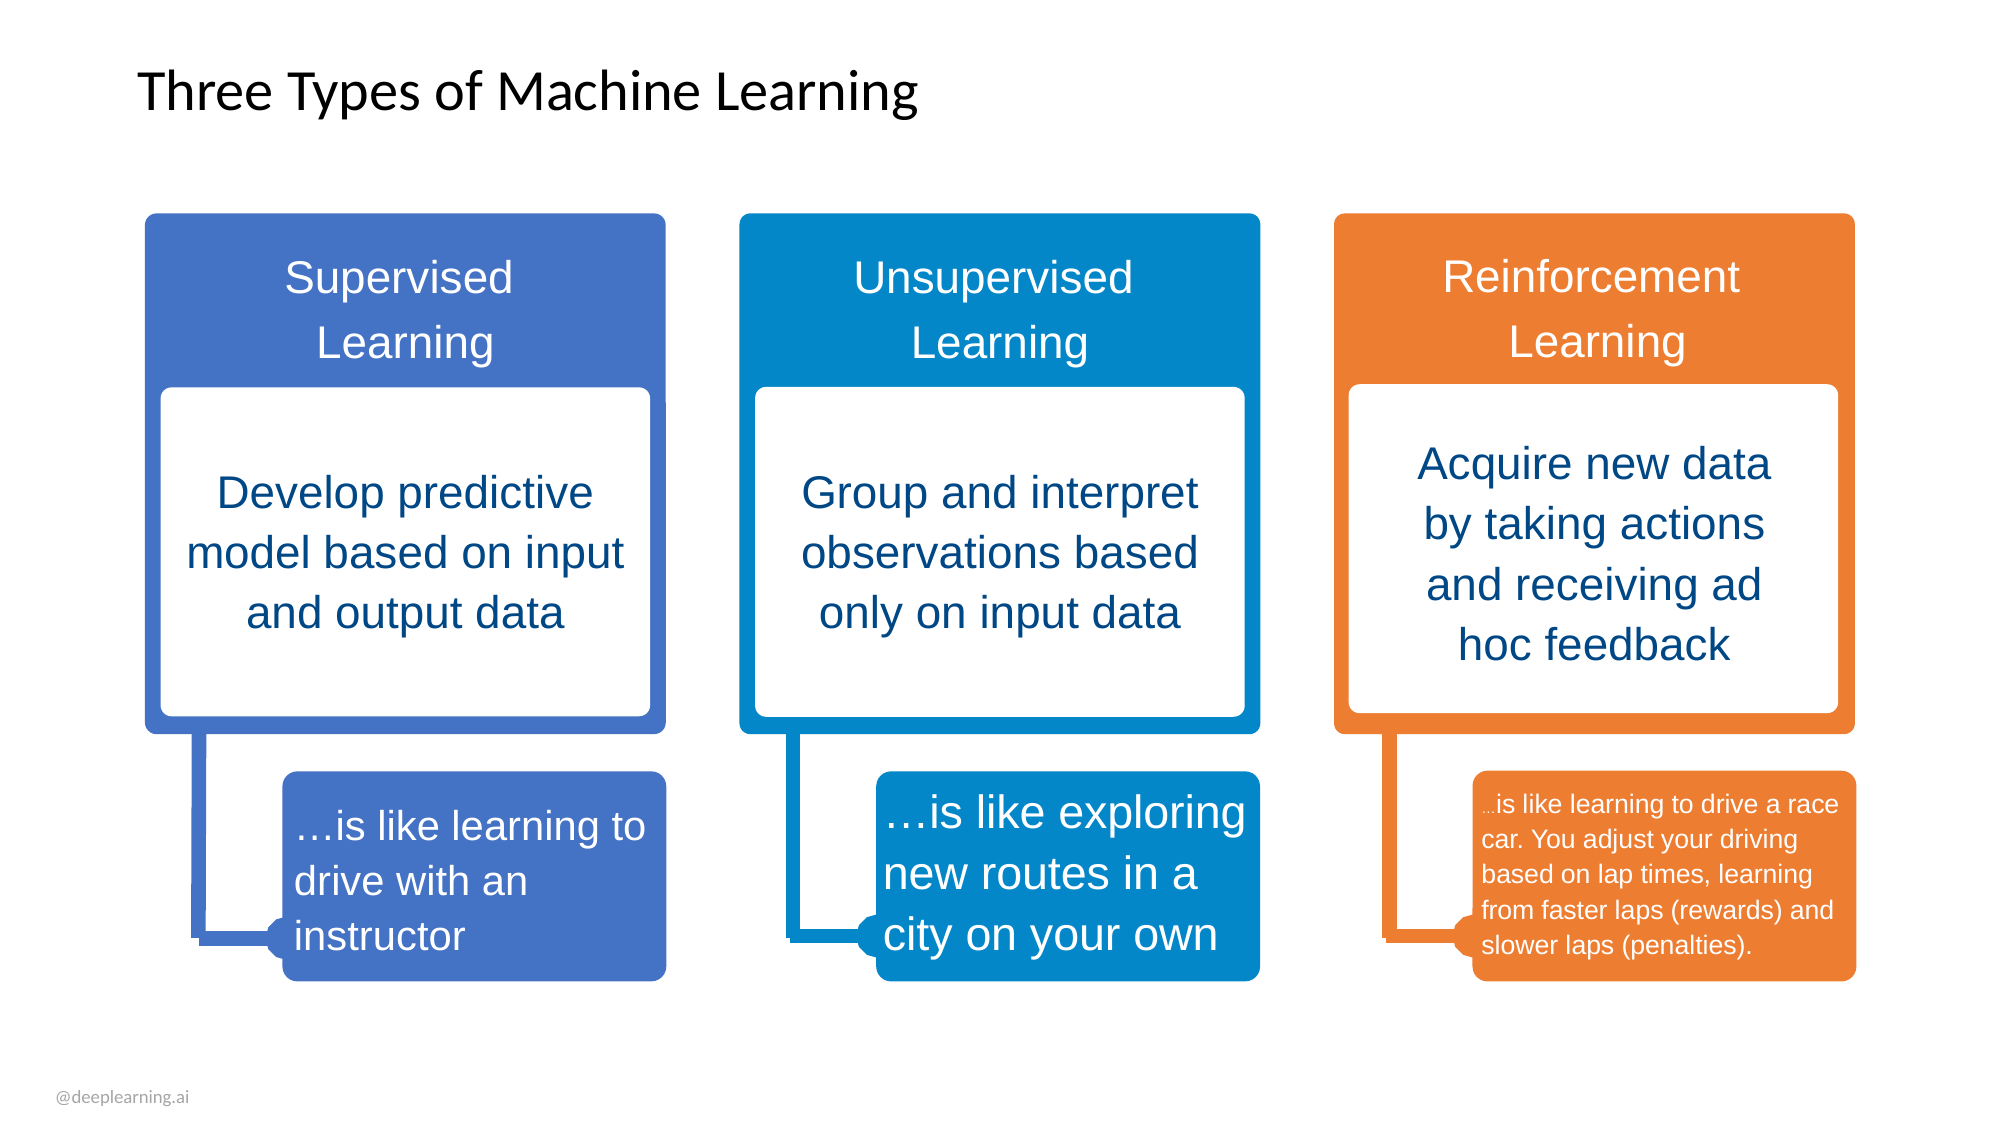

# Three Types of Machine Learning

Supervised
Learning

Develop predictive model based on input and output data

…is like learning to drive with an instructor

Unsupervised
Learning

Group and interpret observations based only on input data

…is like exploring new routes in a city on your own

Reinforcement
Learning

Acquire new data by taking actions and receiving ad hoc feedback

…is like learning to drive a race car. You adjust your driving based on lap times, learning from faster laps (rewards) and slower laps (penalties).
@deeplearning.ai